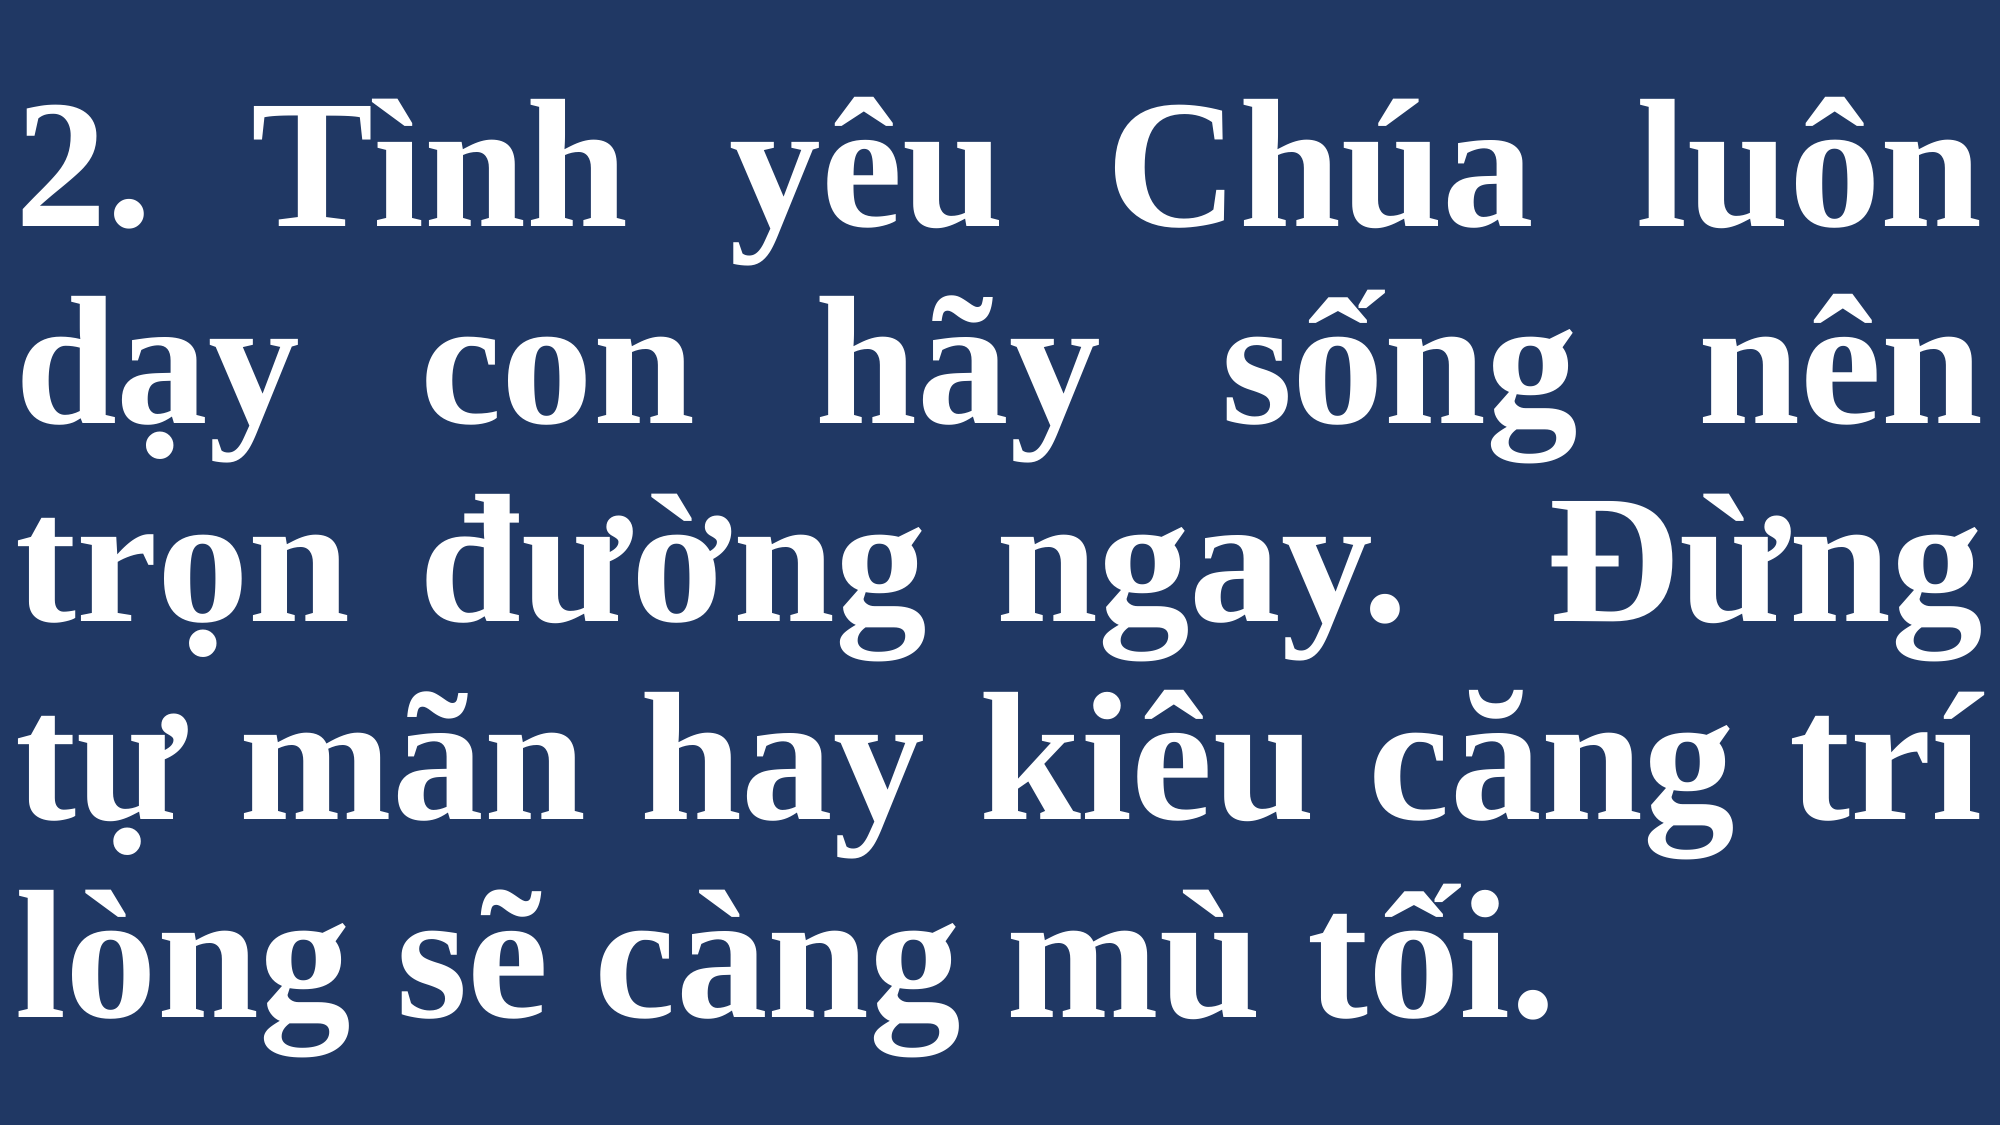

# 2. Tình yêu Chúa luôn dạy con hãy sống nên trọn đường ngay.  Đừng tự mãn hay kiêu căng trí lòng sẽ càng mù tối.